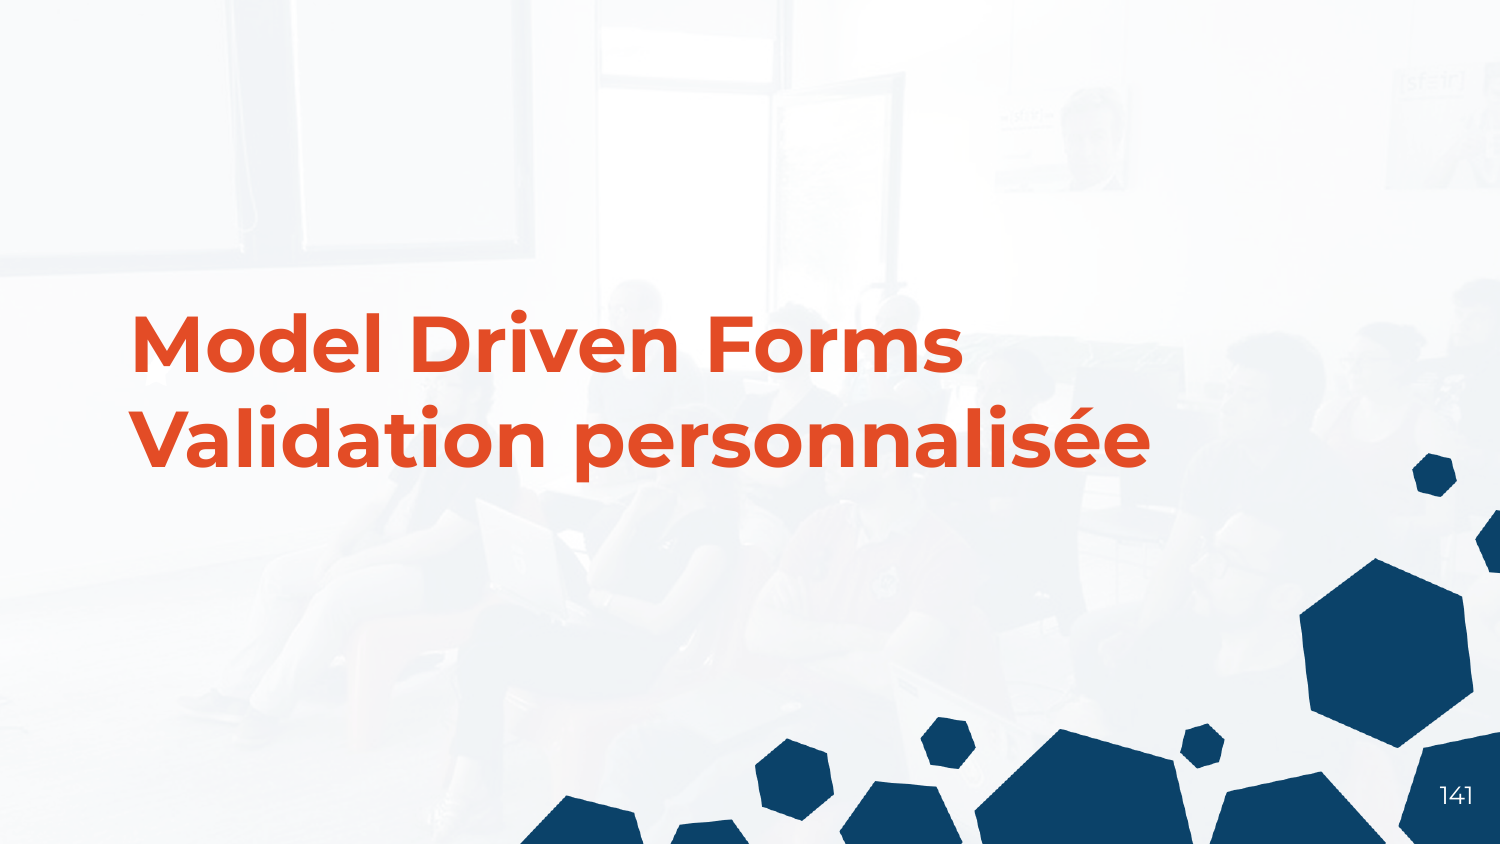

# Model Driven Forms
Validation personnalisée
141